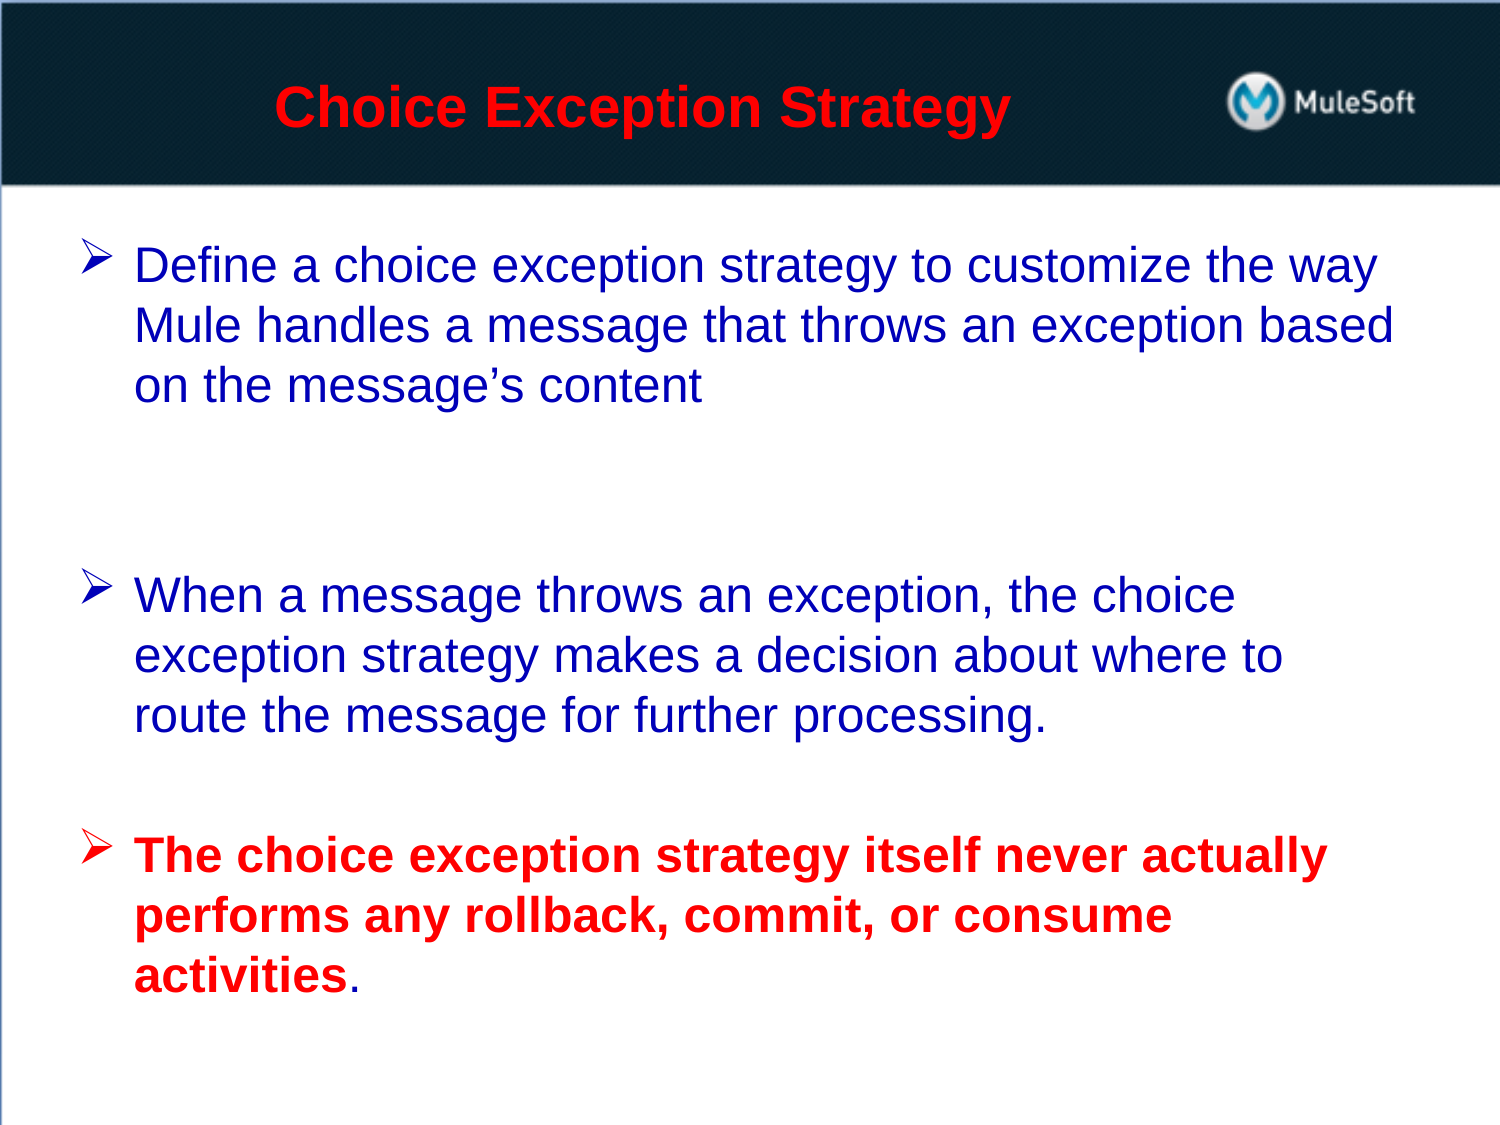

# Choice Exception Strategy
Define a choice exception strategy to customize the way Mule handles a message that throws an exception based on the message’s content

When a message throws an exception, the choice exception strategy makes a decision about where to route the message for further processing.

The choice exception strategy itself never actually performs any rollback, commit, or consume activities.